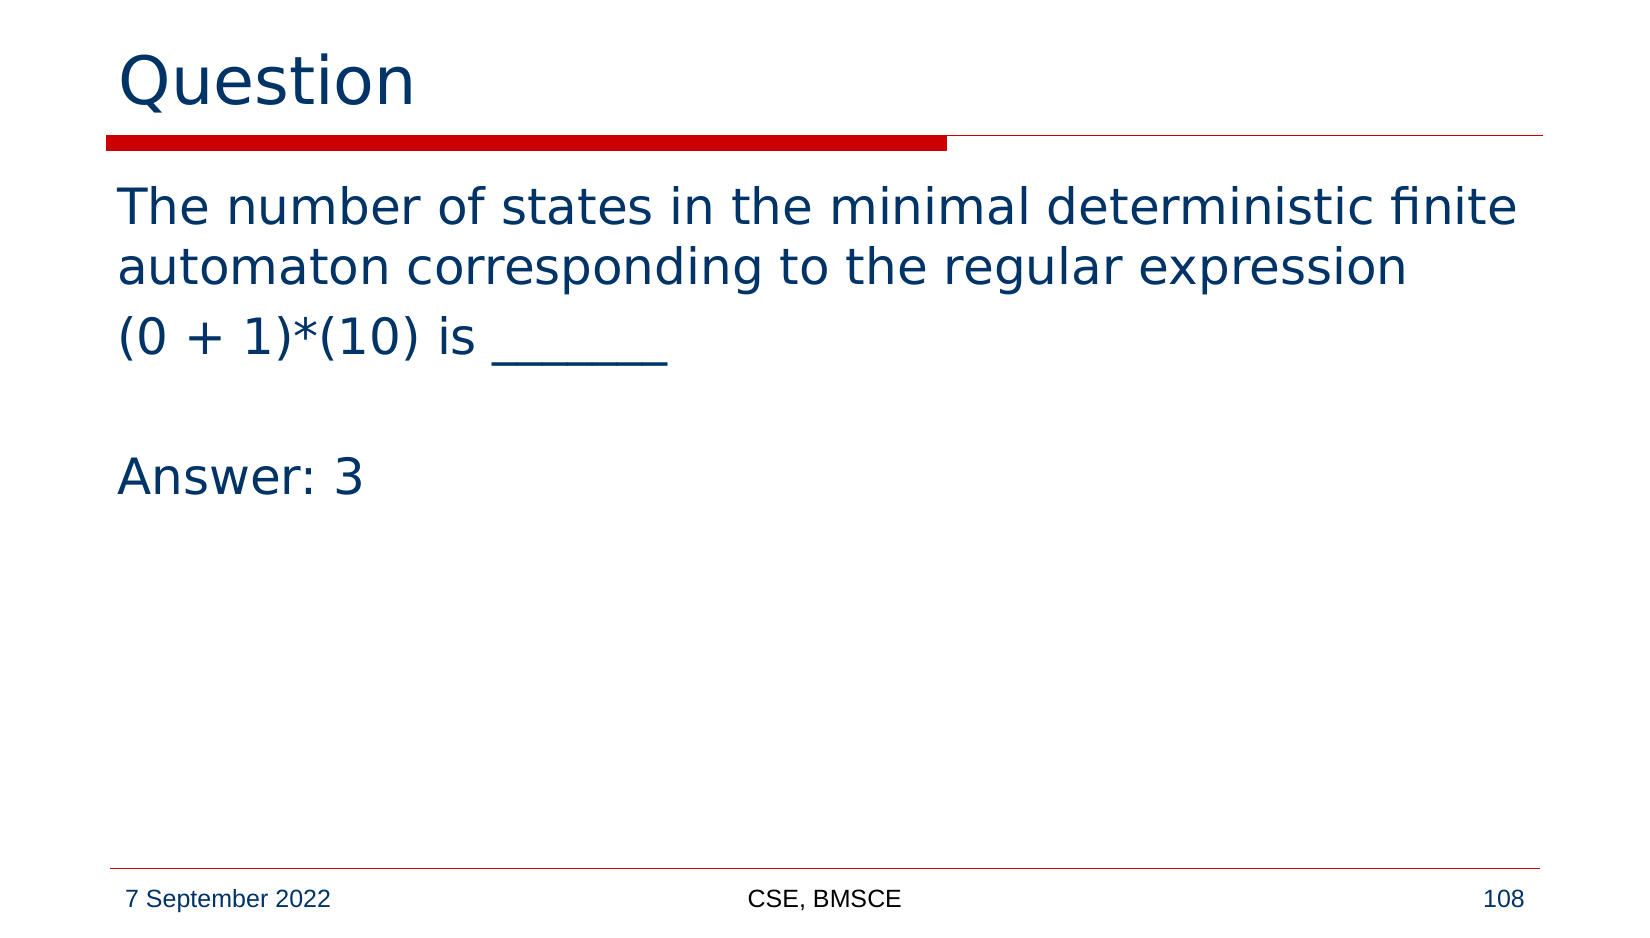

# Question
The number of states in the minimal deterministic finite automaton corresponding to the regular expression
(0 + 1)*(10) is _______

Answer: 3
CSE, BMSCE
108
7 September 2022